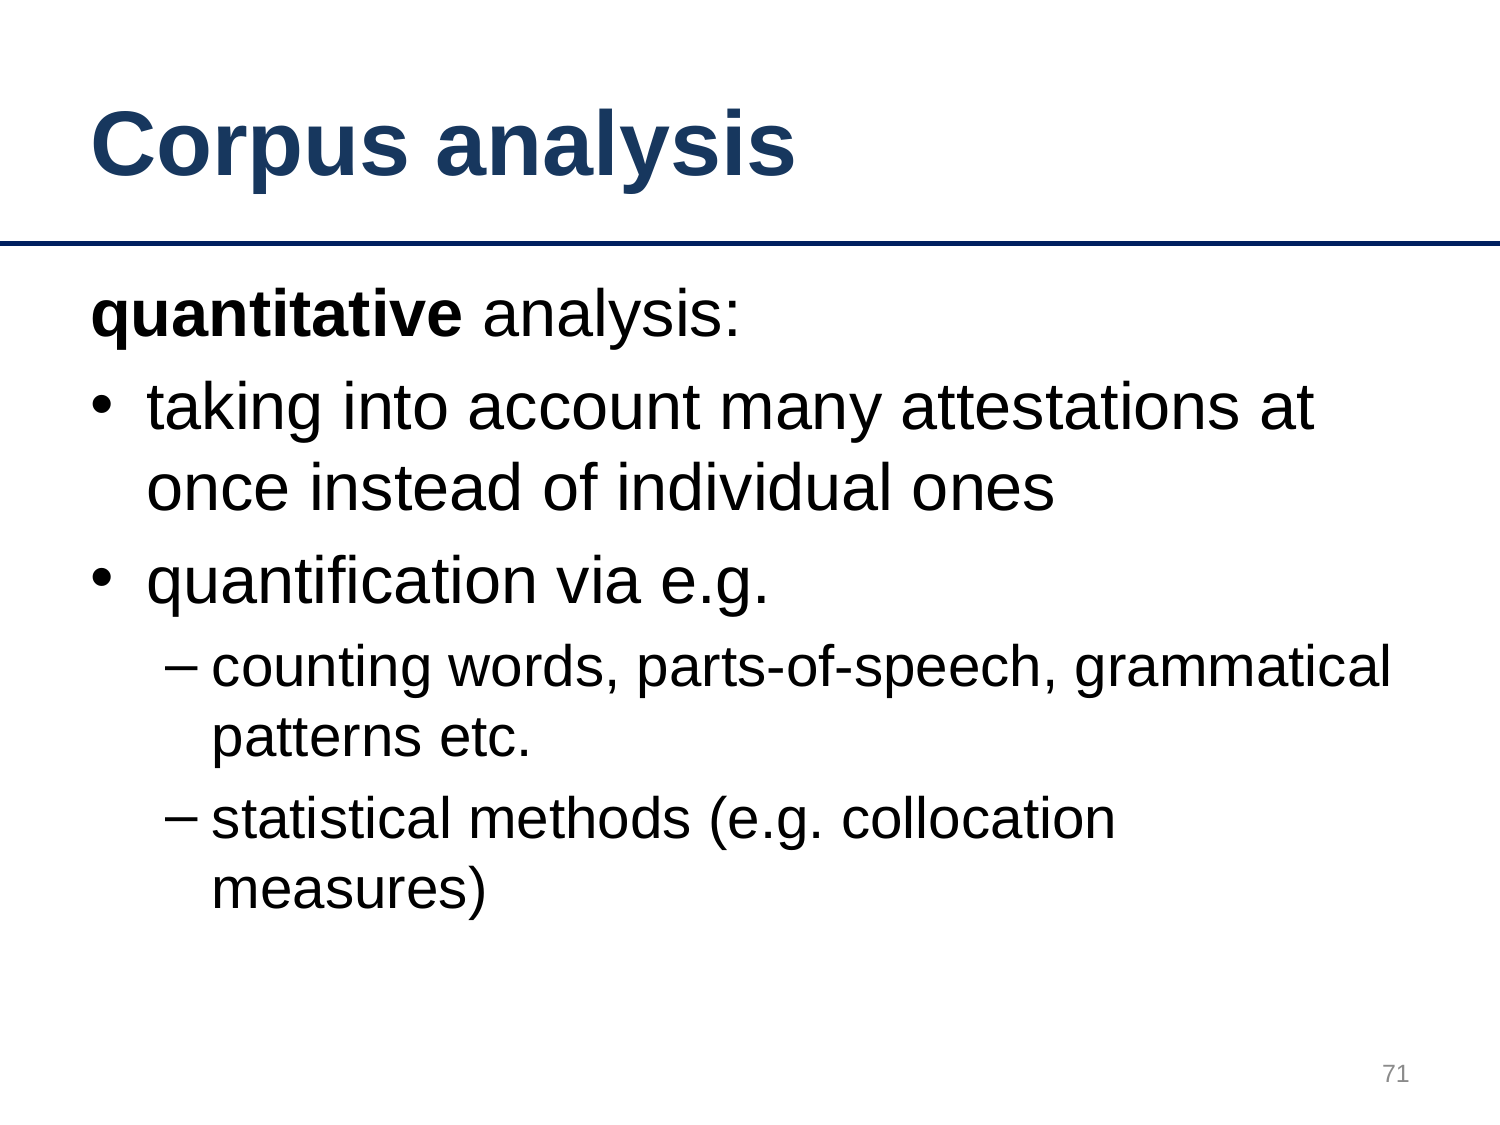

# Corpus analysis
quantitative analysis:
taking into account many attestations at once instead of individual ones
quantification via e.g.
counting words, parts-of-speech, grammatical patterns etc.
statistical methods (e.g. collocation measures)

71